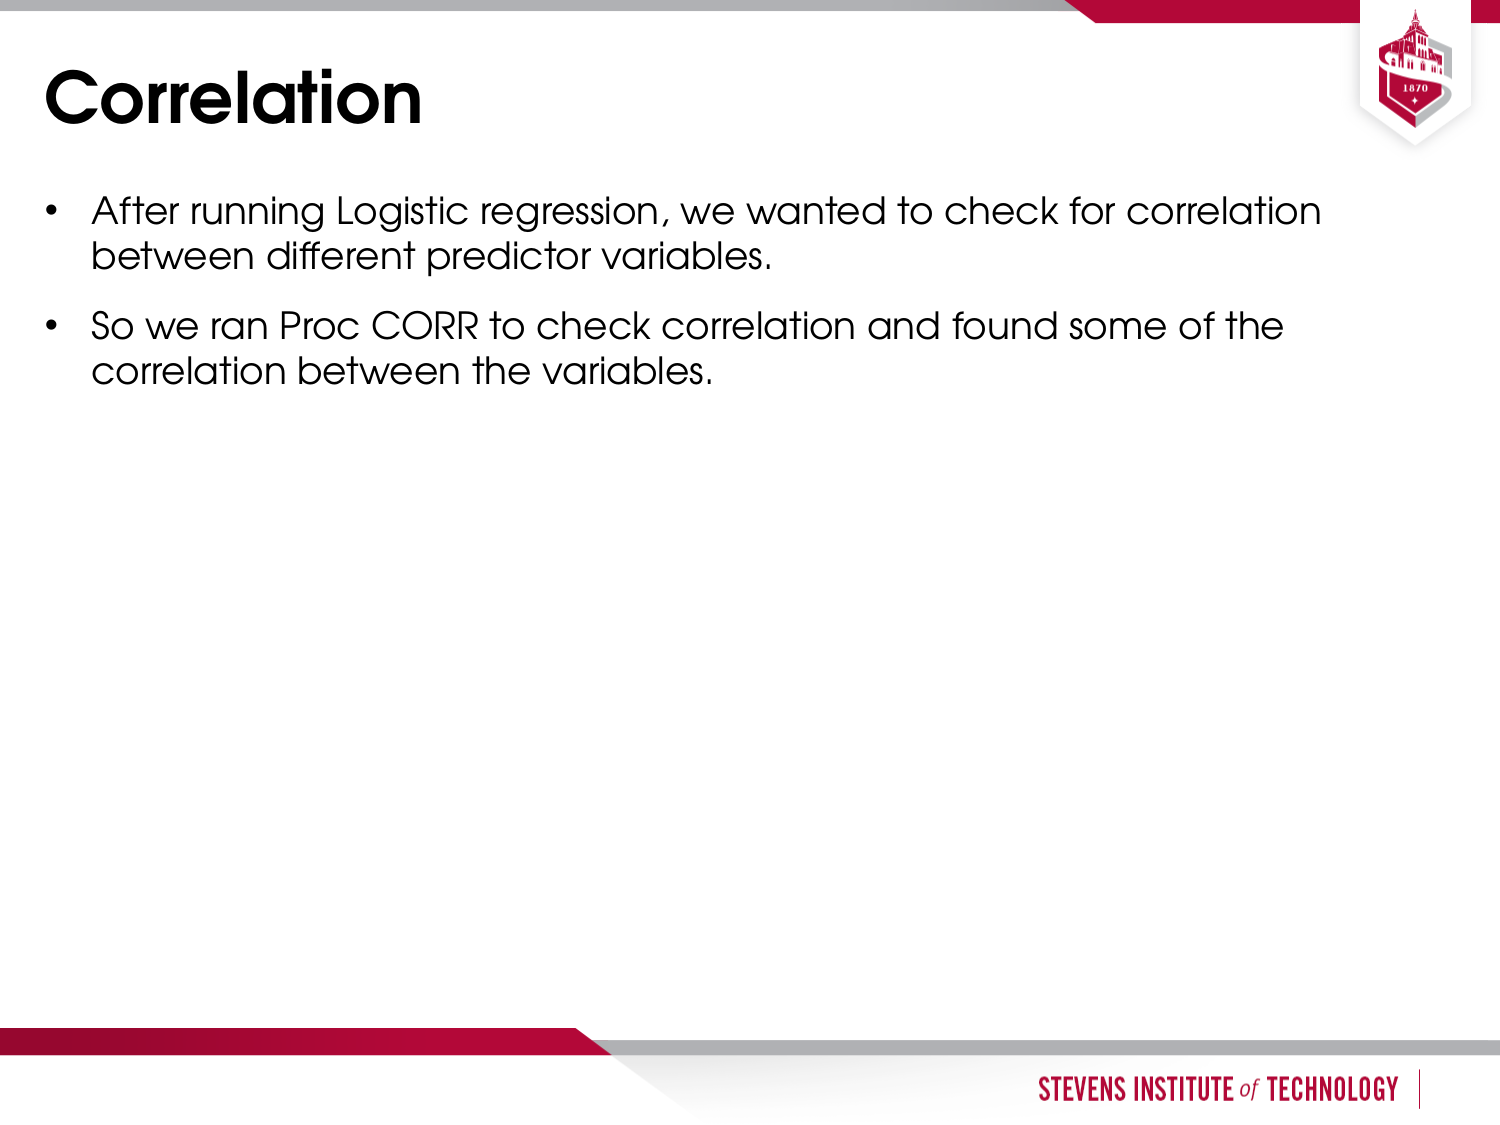

# Correlation
After running Logistic regression, we wanted to check for correlation between different predictor variables.
So we ran Proc CORR to check correlation and found some of the correlation between the variables.